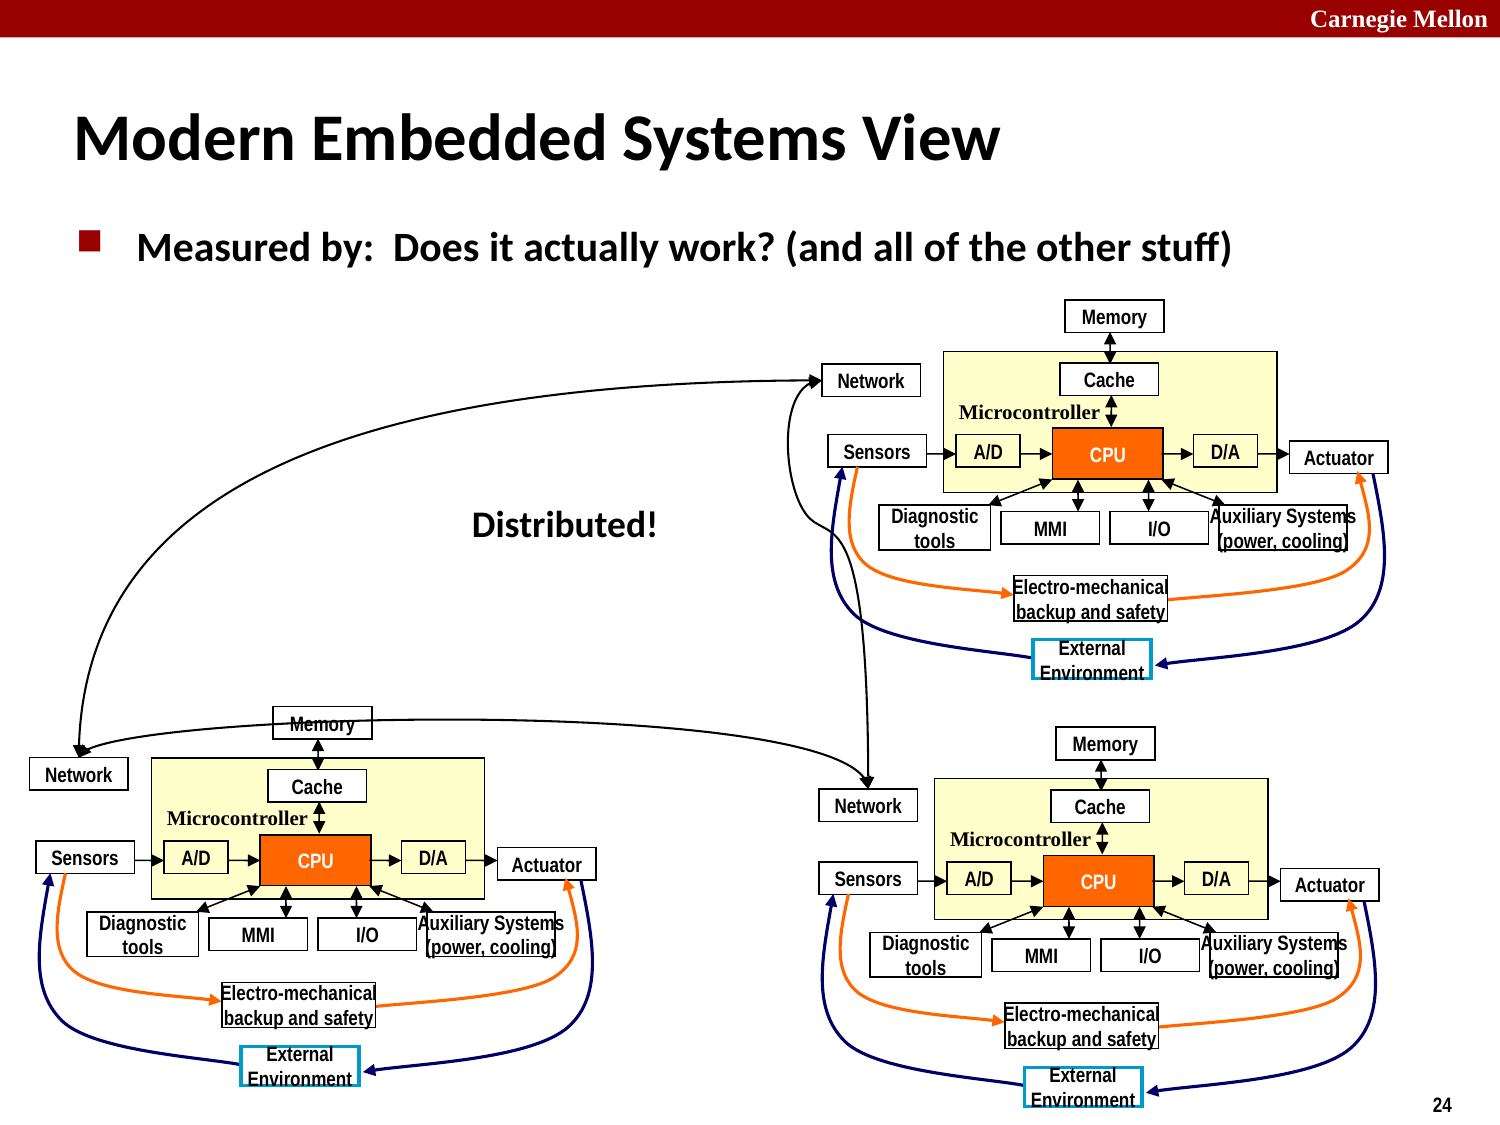

# Modern Embedded Systems View
Measured by:  Does it actually work? (and all of the other stuff)
Memory

Cache
Microcontroller

CPU
Sensors
A/D
D/A

Actuator

Diagnostic
tools
Auxiliary Systems
(power, cooling)
MMI
I/O
Electro-mechanical
backup and safety
External
Environment
Network
Distributed!
Memory

Cache
Microcontroller

CPU
Sensors
A/D
D/A

Actuator

Diagnostic
tools
Auxiliary Systems
(power, cooling)
MMI
I/O
Electro-mechanical
backup and safety
External
Environment
Memory

Cache
Microcontroller

CPU
Sensors
A/D
D/A

Actuator

Diagnostic
tools
Auxiliary Systems
(power, cooling)
MMI
I/O
Electro-mechanical
backup and safety
External
Environment
Network
Network